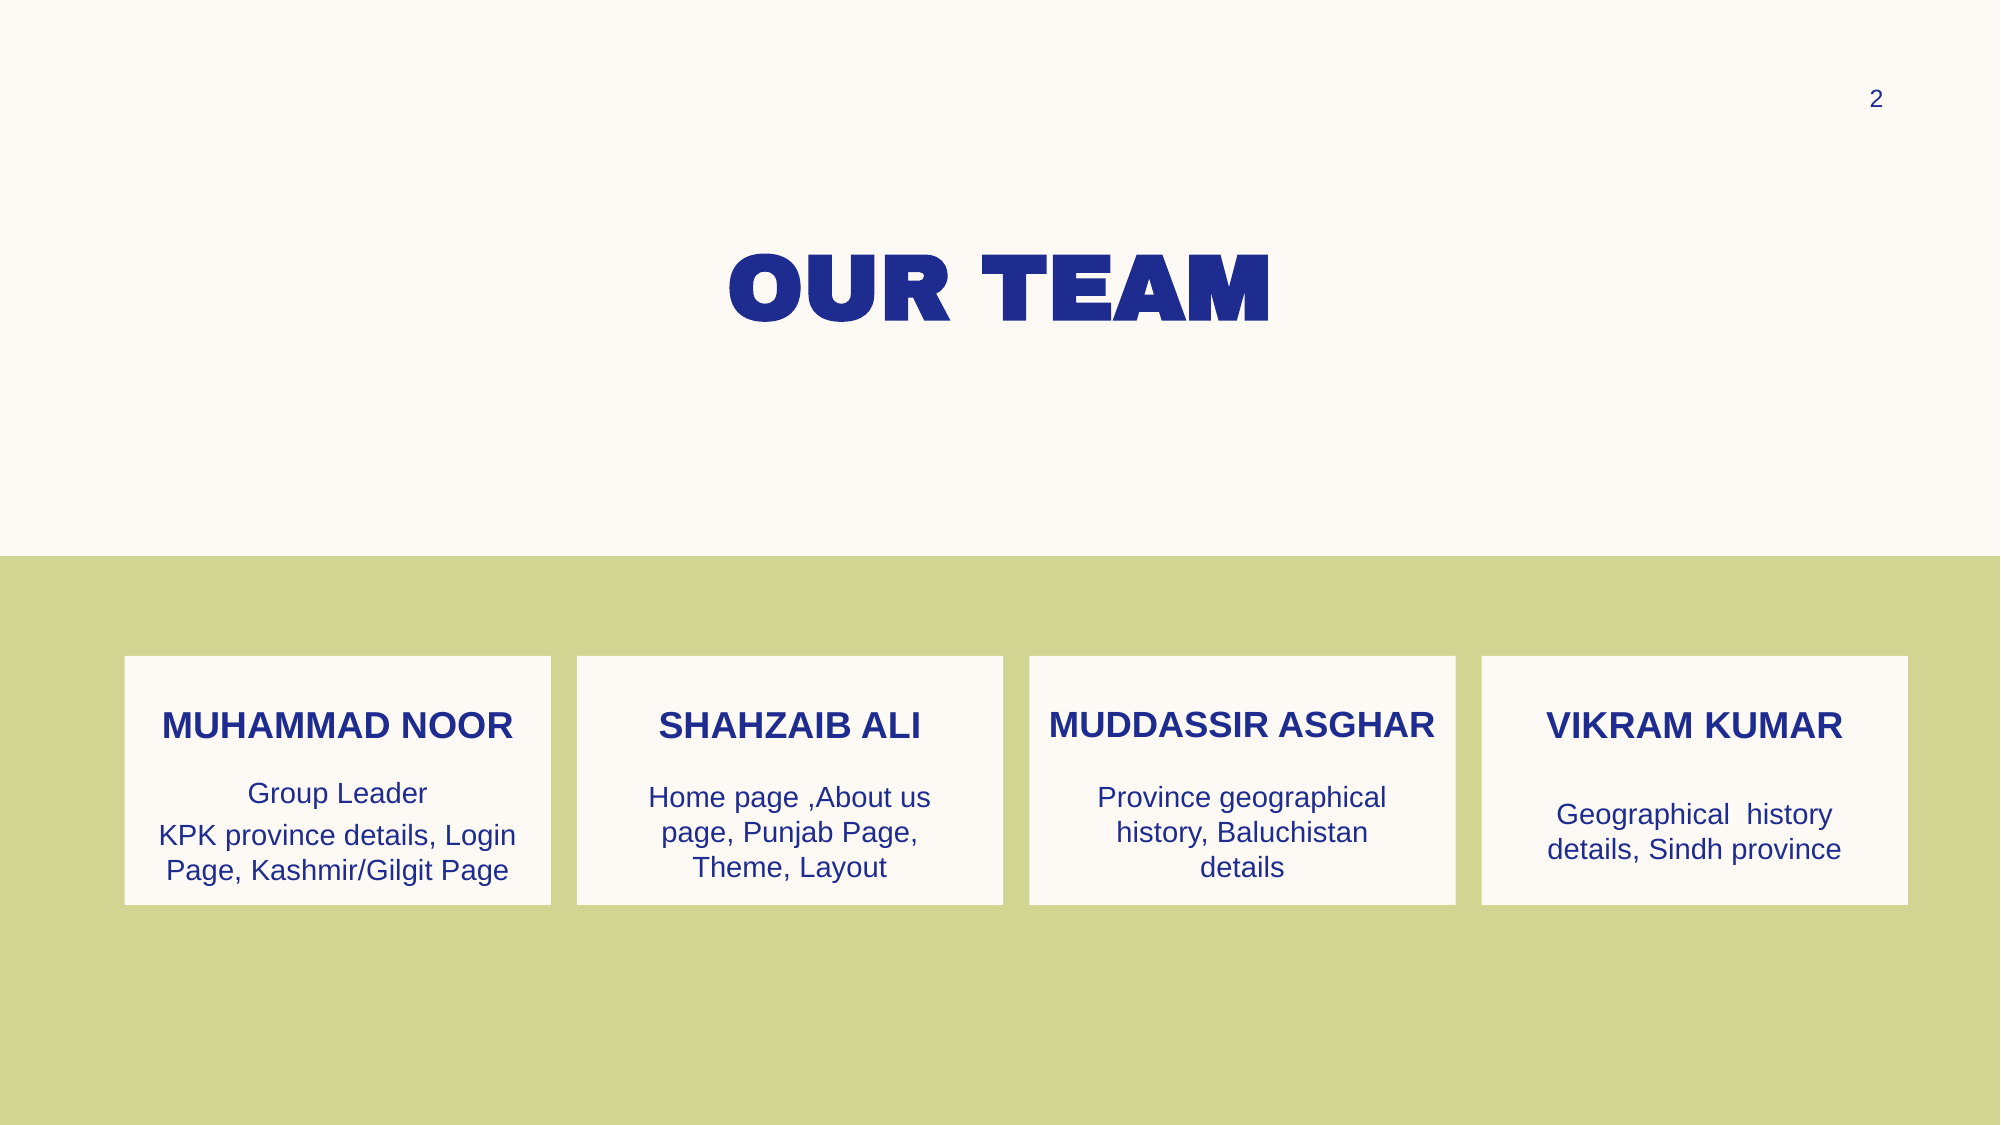

2
# OUR TEAM
MUHAMMAD NOOR
SHAHZAIB ALI
Muddassir asghar​
VIKRAM KUMAR​
Group Leader
KPK province details, Login Page, Kashmir/Gilgit Page
Home page ,About us page, Punjab Page, Theme, Layout
Province geographical history, Baluchistan details
Geographical  history details, Sindh province